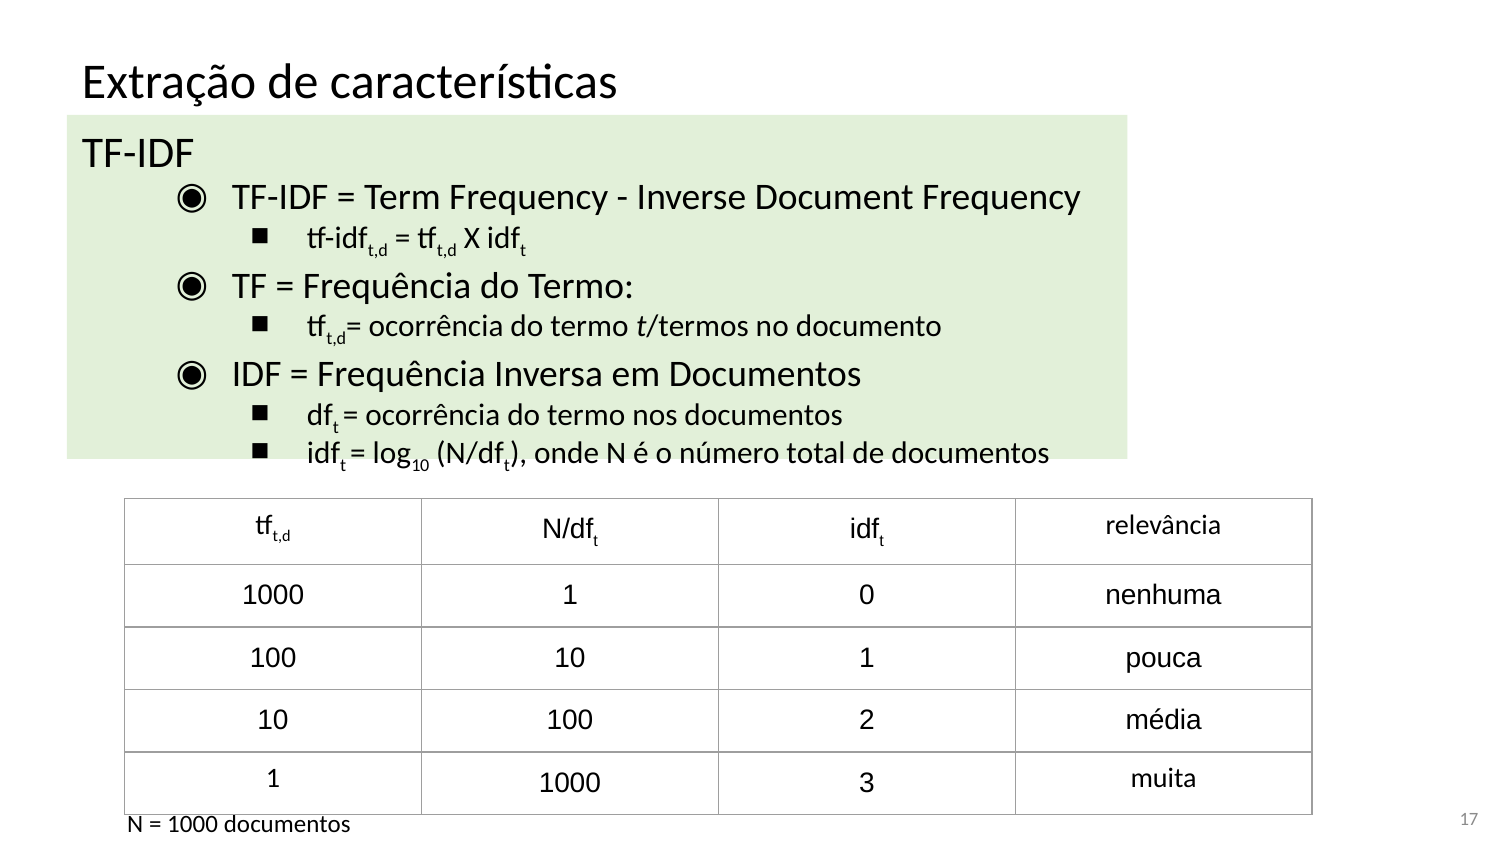

# Extração de características
TF-IDF
TF-IDF = Term Frequency - Inverse Document Frequency
tf-idft,d = tft,d X idft
TF = Frequência do Termo:
tft,d= ocorrência do termo t/termos no documento
IDF = Frequência Inversa em Documentos
dft = ocorrência do termo nos documentos
idft = log10 (N/dft), onde N é o número total de documentos

N = 1000 documentos
| tft,d | N/dft | idft | relevância |
| --- | --- | --- | --- |
| 1000 | 1 | 0 | nenhuma |
| 100 | 10 | 1 | pouca |
| 10 | 100 | 2 | média |
| 1 | 1000 | 3 | muita |
17